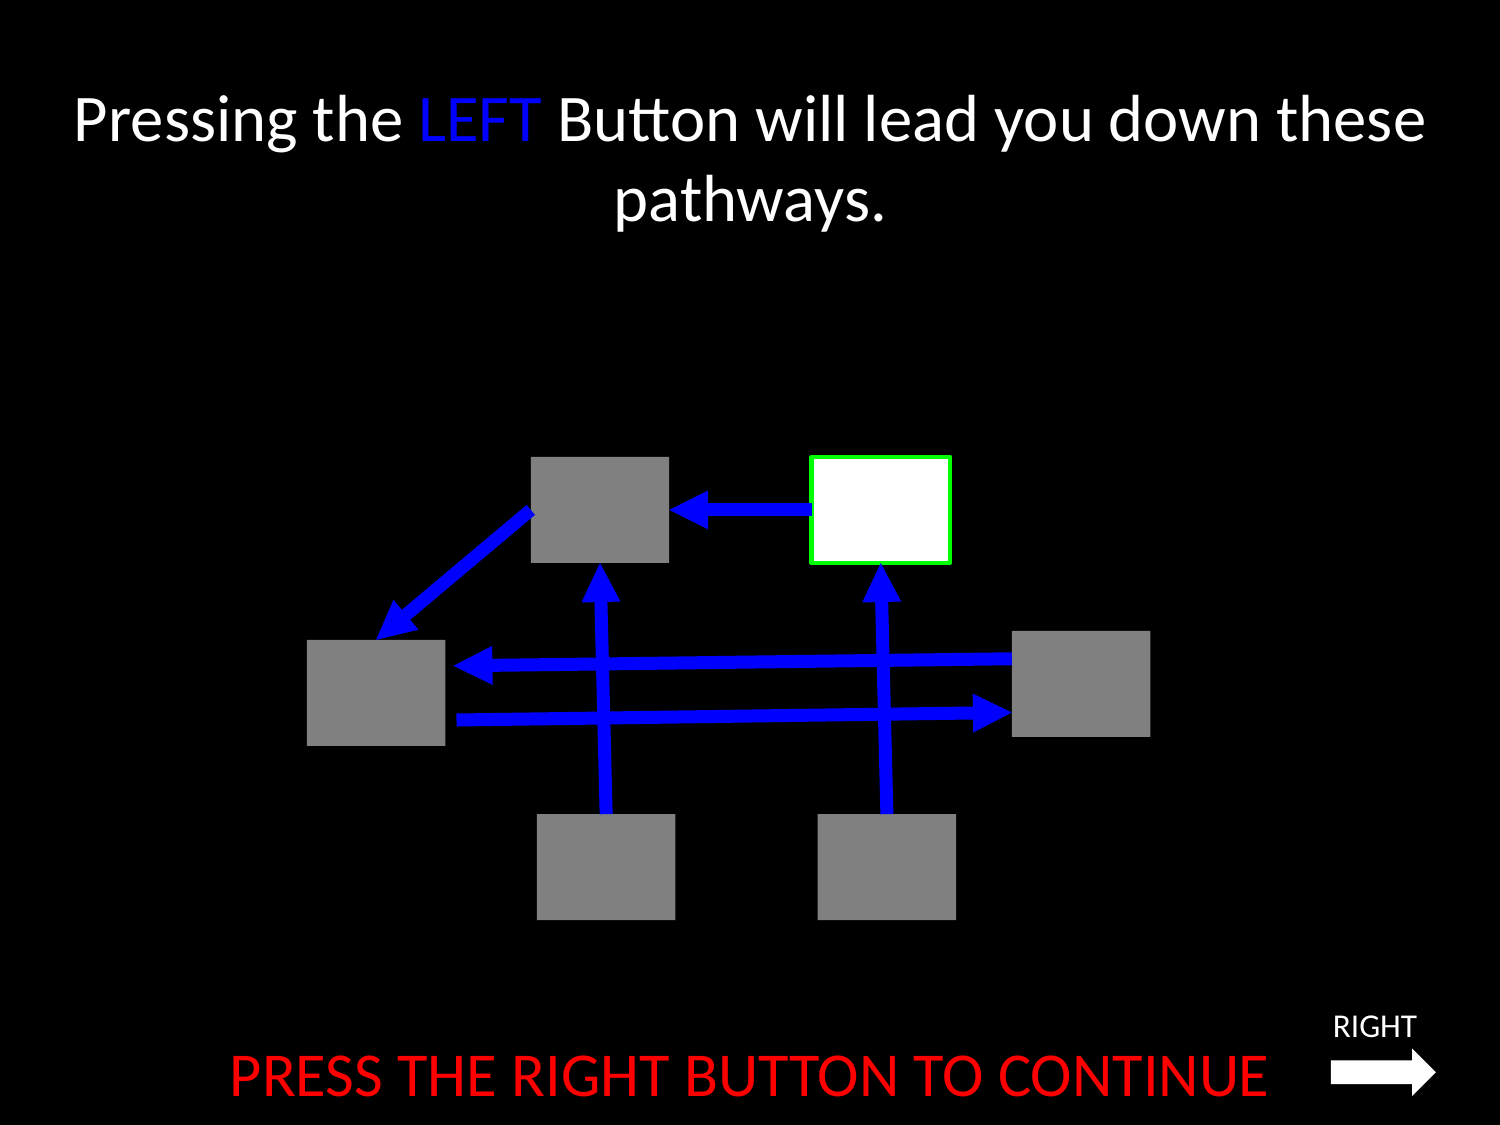

Pressing the LEFT Button will lead you down these pathways.

RIGHT
PRESS THE RIGHT BUTTON TO CONTINUE